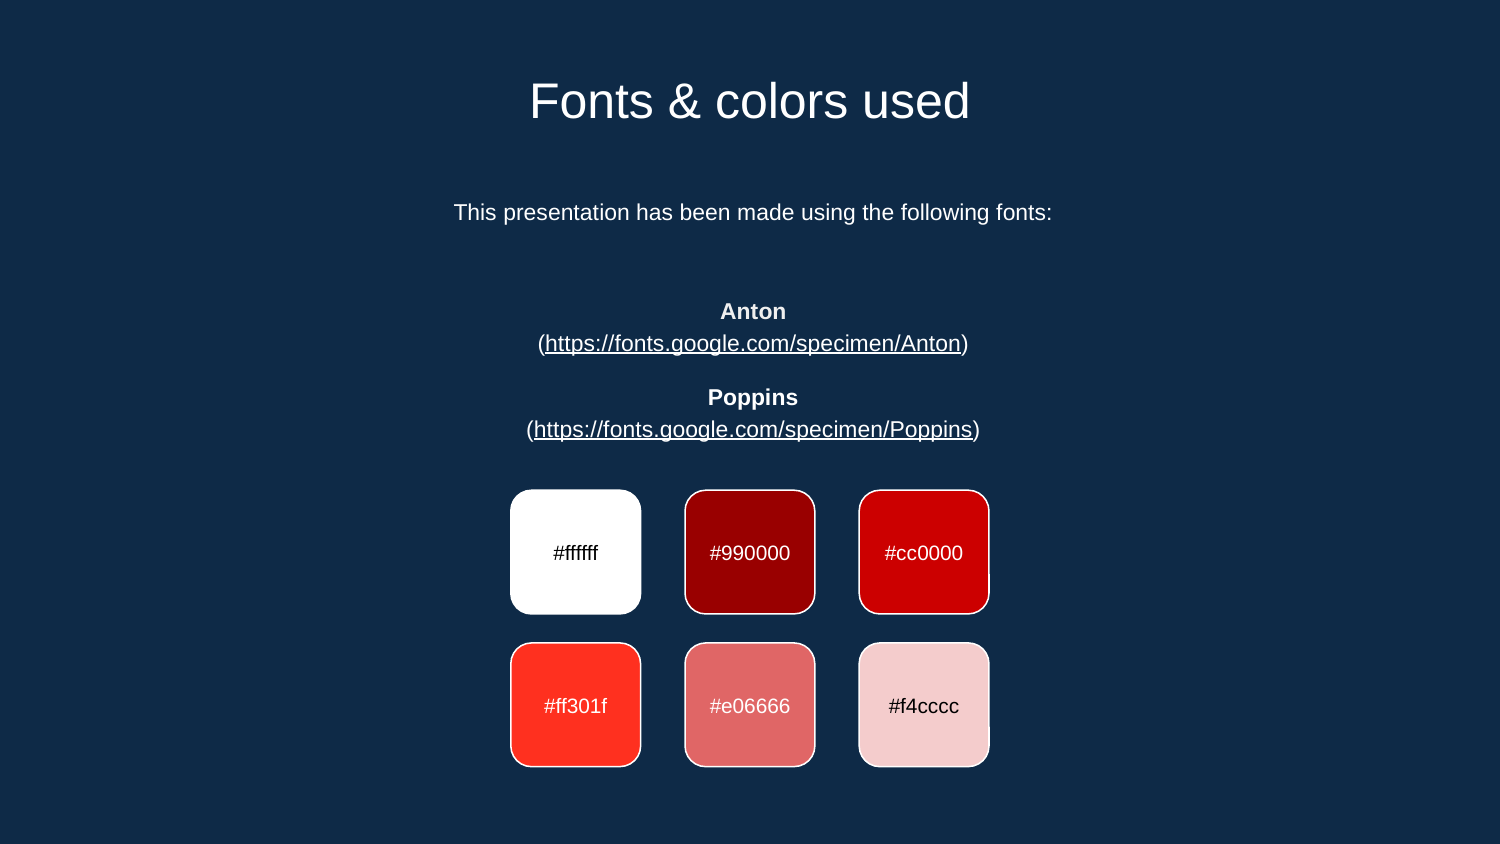

# Fonts & colors used
This presentation has been made using the following fonts:

Anton
(https://fonts.google.com/specimen/Anton)

Poppins
(https://fonts.google.com/specimen/Poppins)

#ffffff
#990000
#cc0000

#ff301f
#e06666
#f4cccc